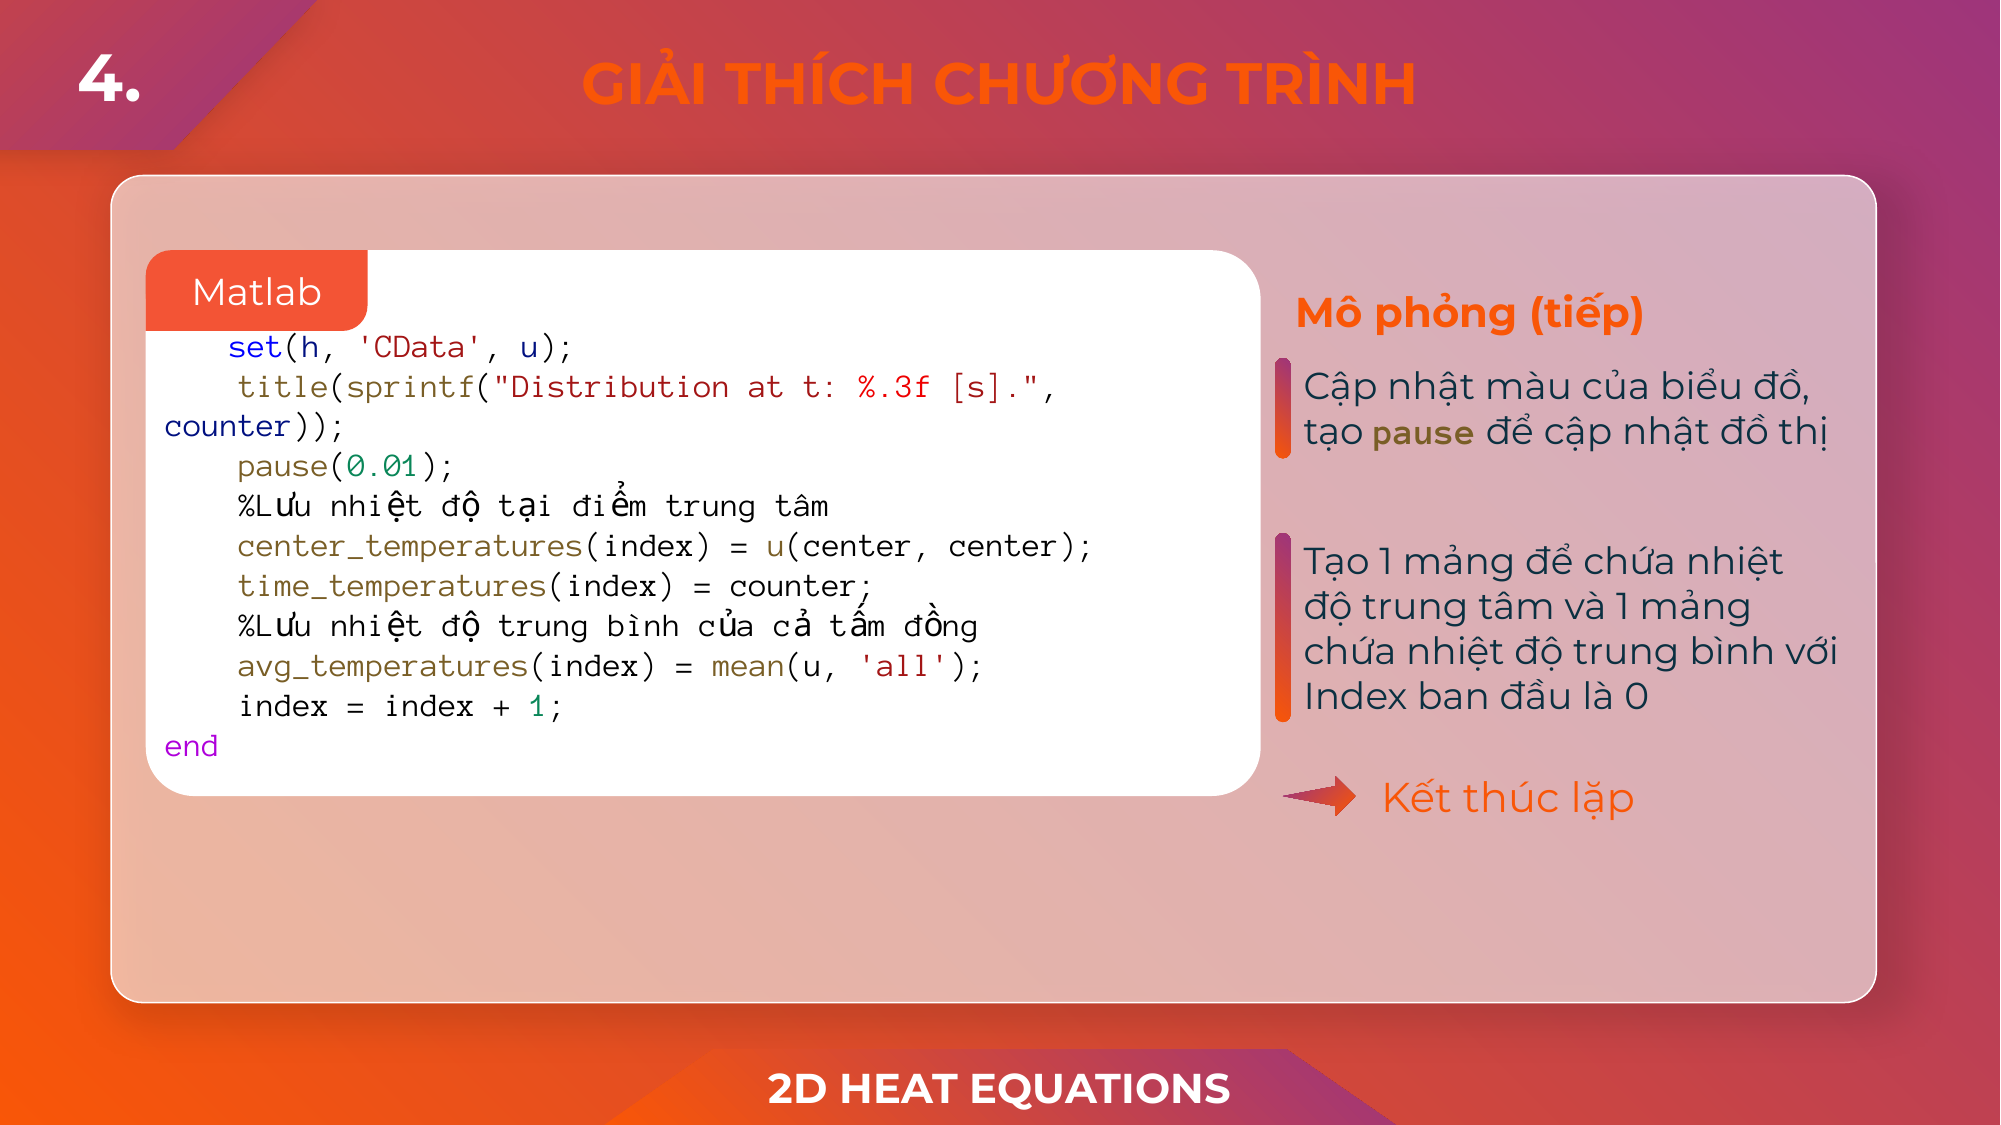

4.
GIẢI THÍCH CHƯƠNG TRÌNH

Matlab

    set(h, 'CData', u);
    title(sprintf("Distribution at t: %.3f [s].", counter));
    pause(0.01);
    %Lưu nhiệt độ tại điểm trung tâm
    center_temperatures(index) = u(center, center);
    time_temperatures(index) = counter;
    %Lưu nhiệt độ trung bình của cả tấm đồng
    avg_temperatures(index) = mean(u, 'all');
    index = index + 1;
end
Mô phỏng (tiếp)
Cập nhật màu của biểu đồ, tạo pause để cập nhật đồ thị

Tạo 1 mảng để chứa nhiệt độ trung tâm và 1 mảng chứa nhiệt độ trung bình với Index ban đầu là 0

Kết thúc lặp

2D HEAT EQUATIONS